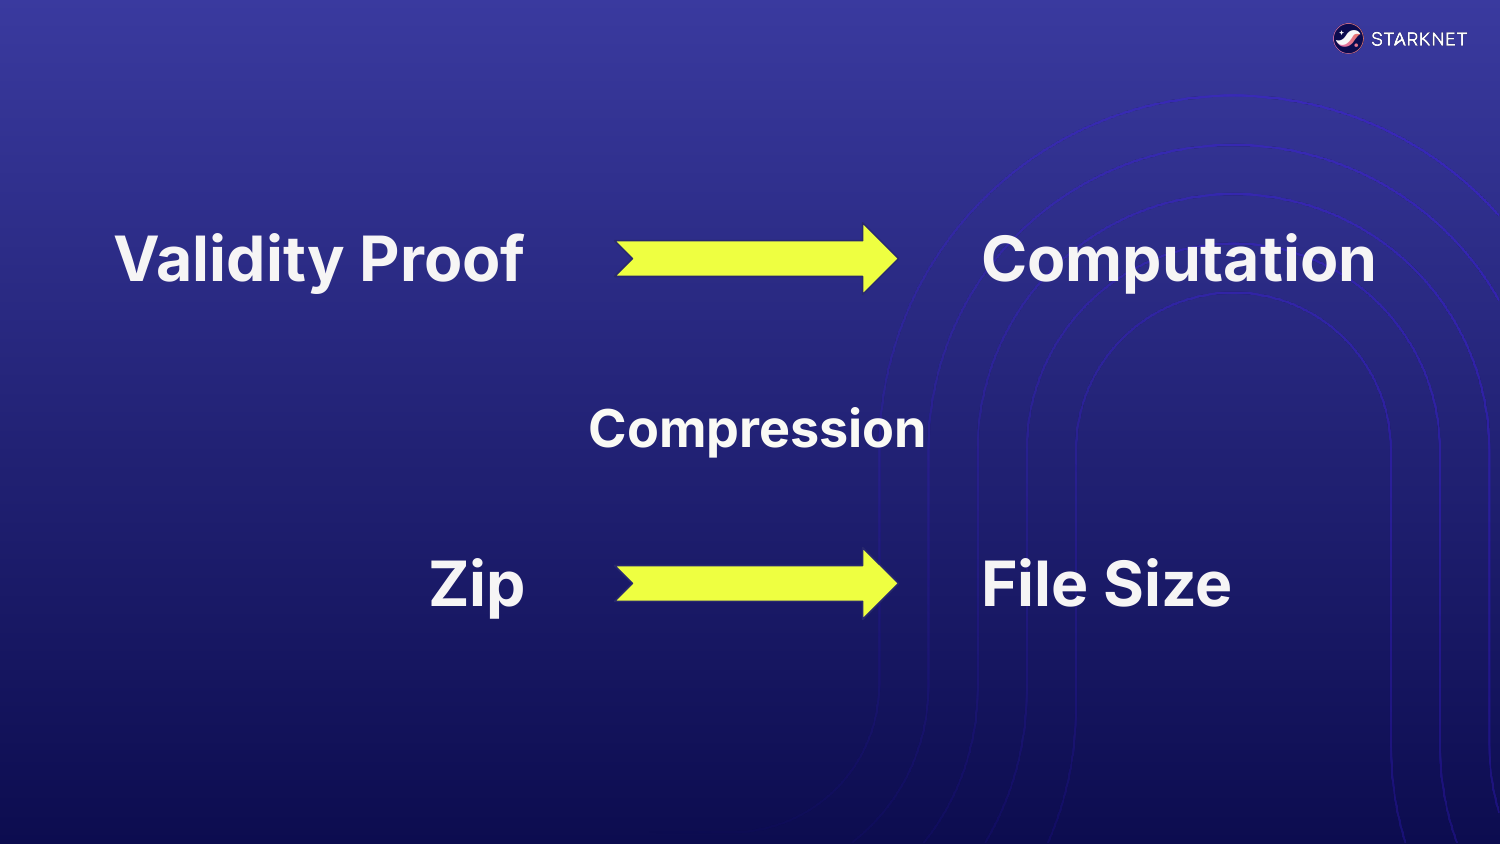

Validity Proof
Computation

Compression
Zip
File Size